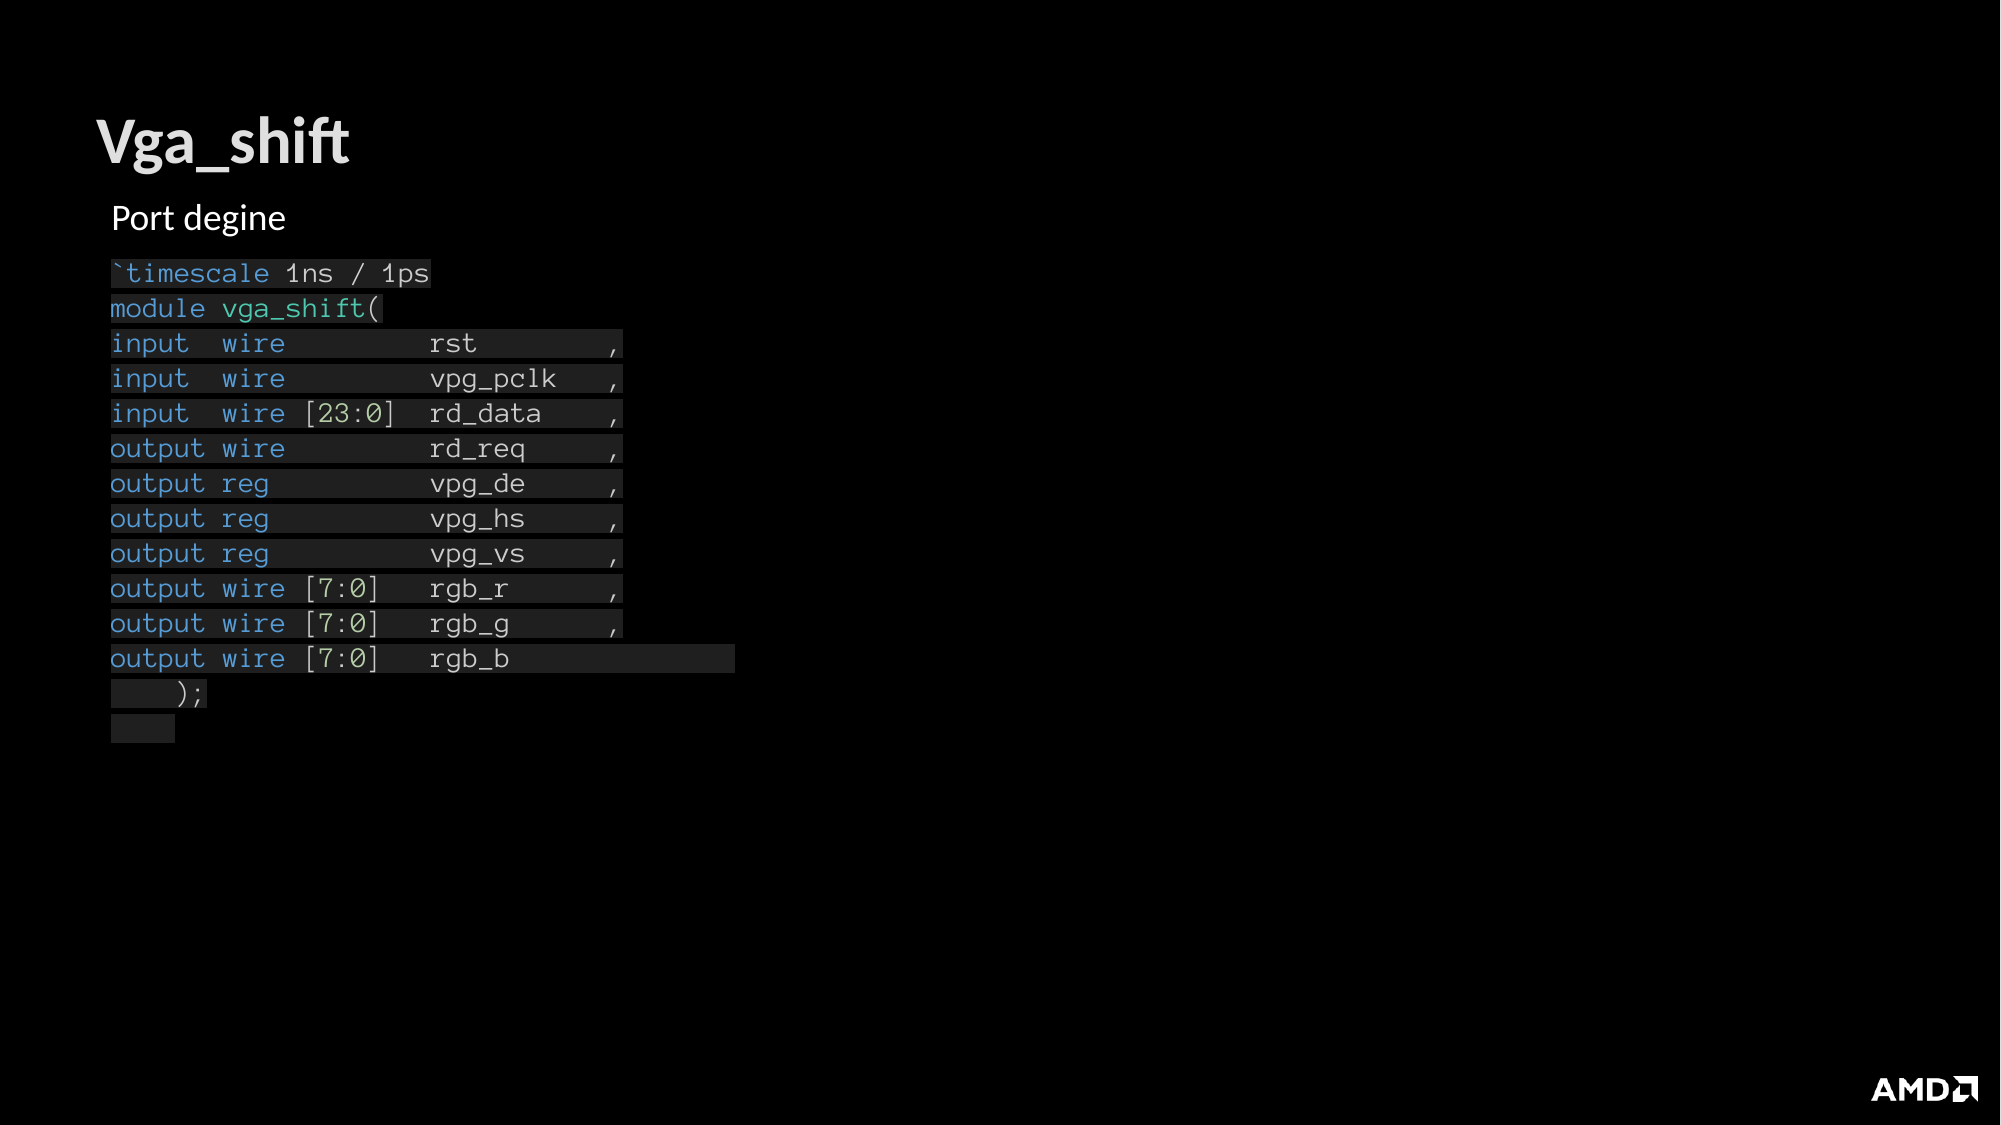

# Vga_shift
Port degine
`timescale 1ns / 1ps
module vga_shift(
input  wire         rst        ,
input  wire         vpg_pclk   ,
input  wire [23:0]  rd_data    ,
output wire         rd_req     ,
output reg          vpg_de     ,
output reg          vpg_hs     ,
output reg          vpg_vs     ,
output wire [7:0]   rgb_r      ,
output wire [7:0]   rgb_g      ,
output wire [7:0]   rgb_b
    );